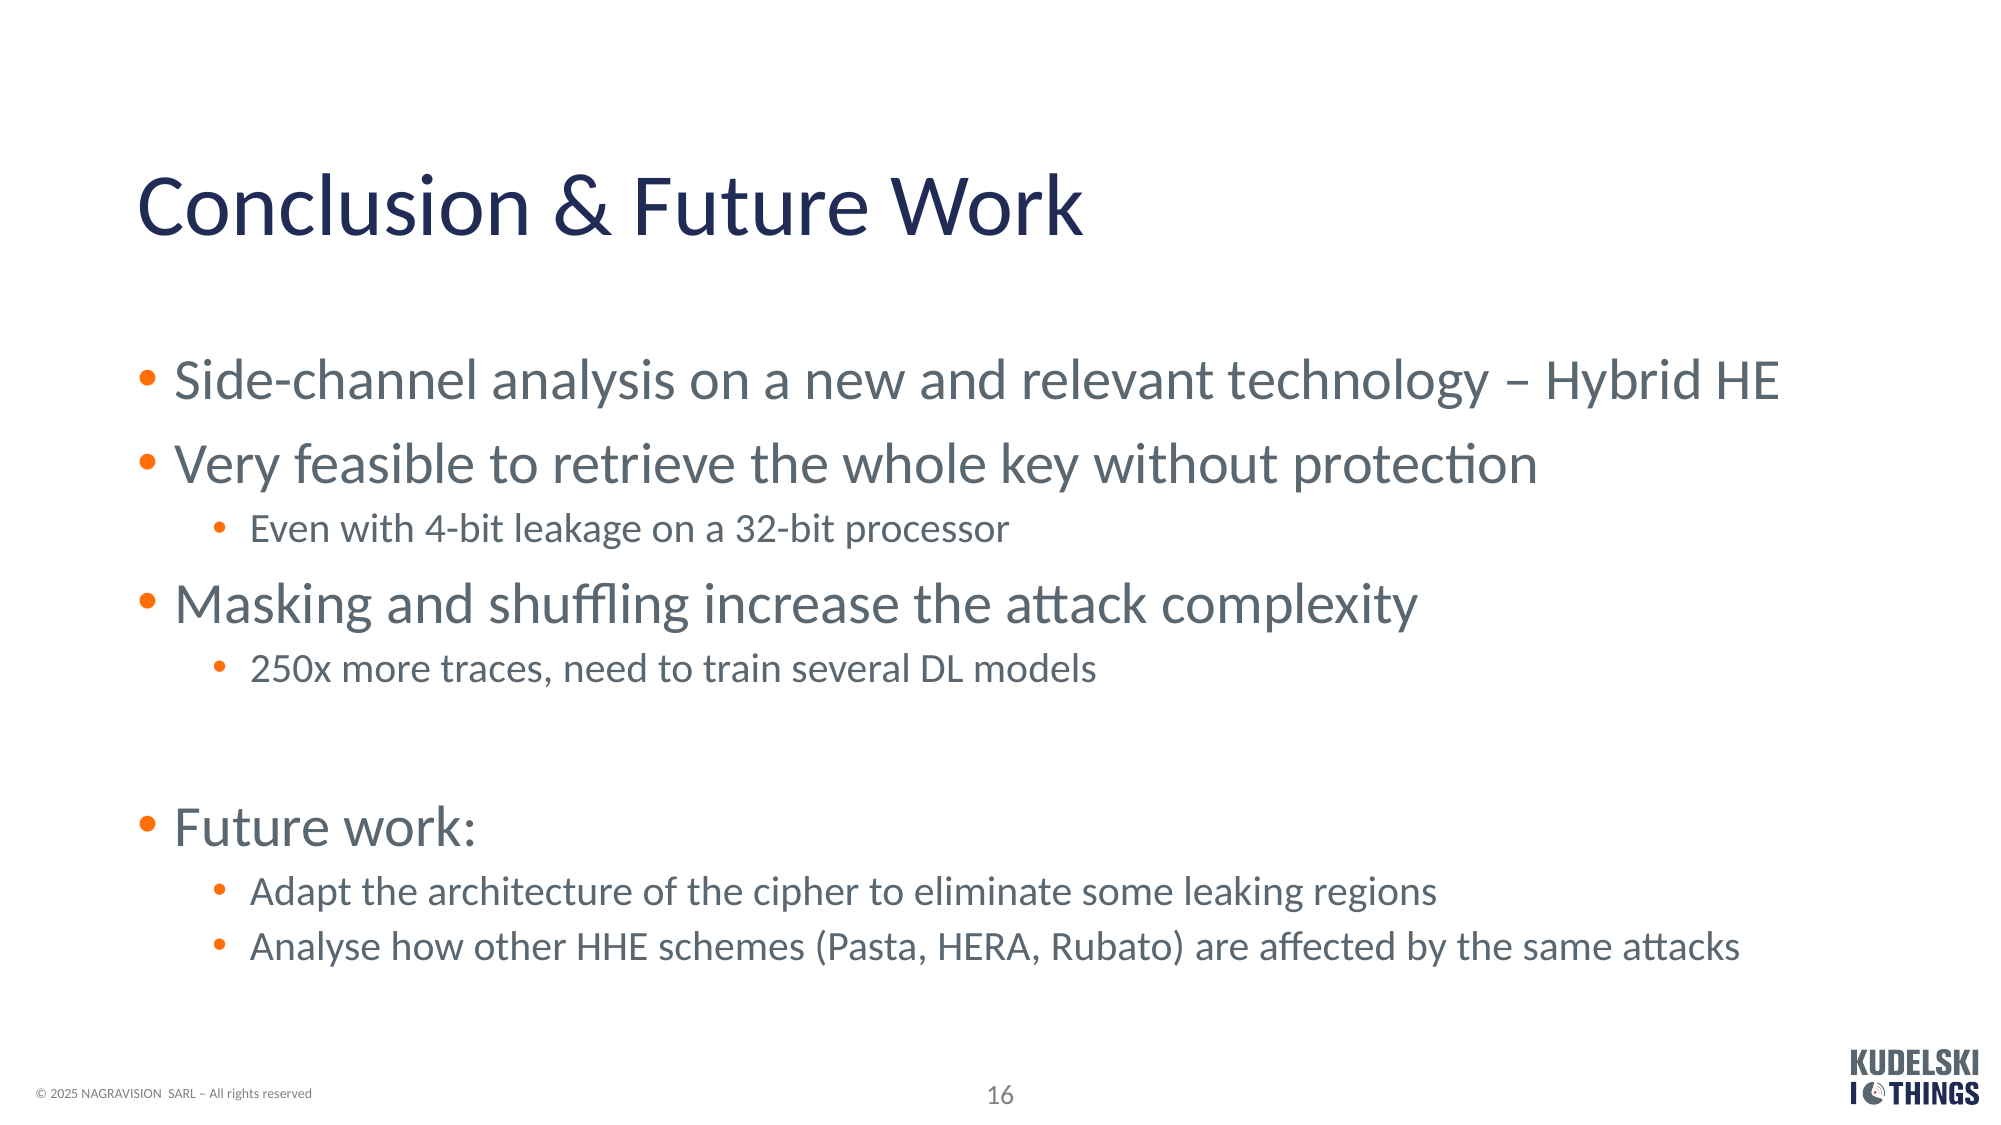

# Conclusion & Future Work
Side-channel analysis on a new and relevant technology – Hybrid HE
Very feasible to retrieve the whole key without protection
Even with 4-bit leakage on a 32-bit processor
Masking and shuffling increase the attack complexity
250x more traces, need to train several DL models

Future work:
Adapt the architecture of the cipher to eliminate some leaking regions
Analyse how other HHE schemes (Pasta, HERA, Rubato) are affected by the same attacks